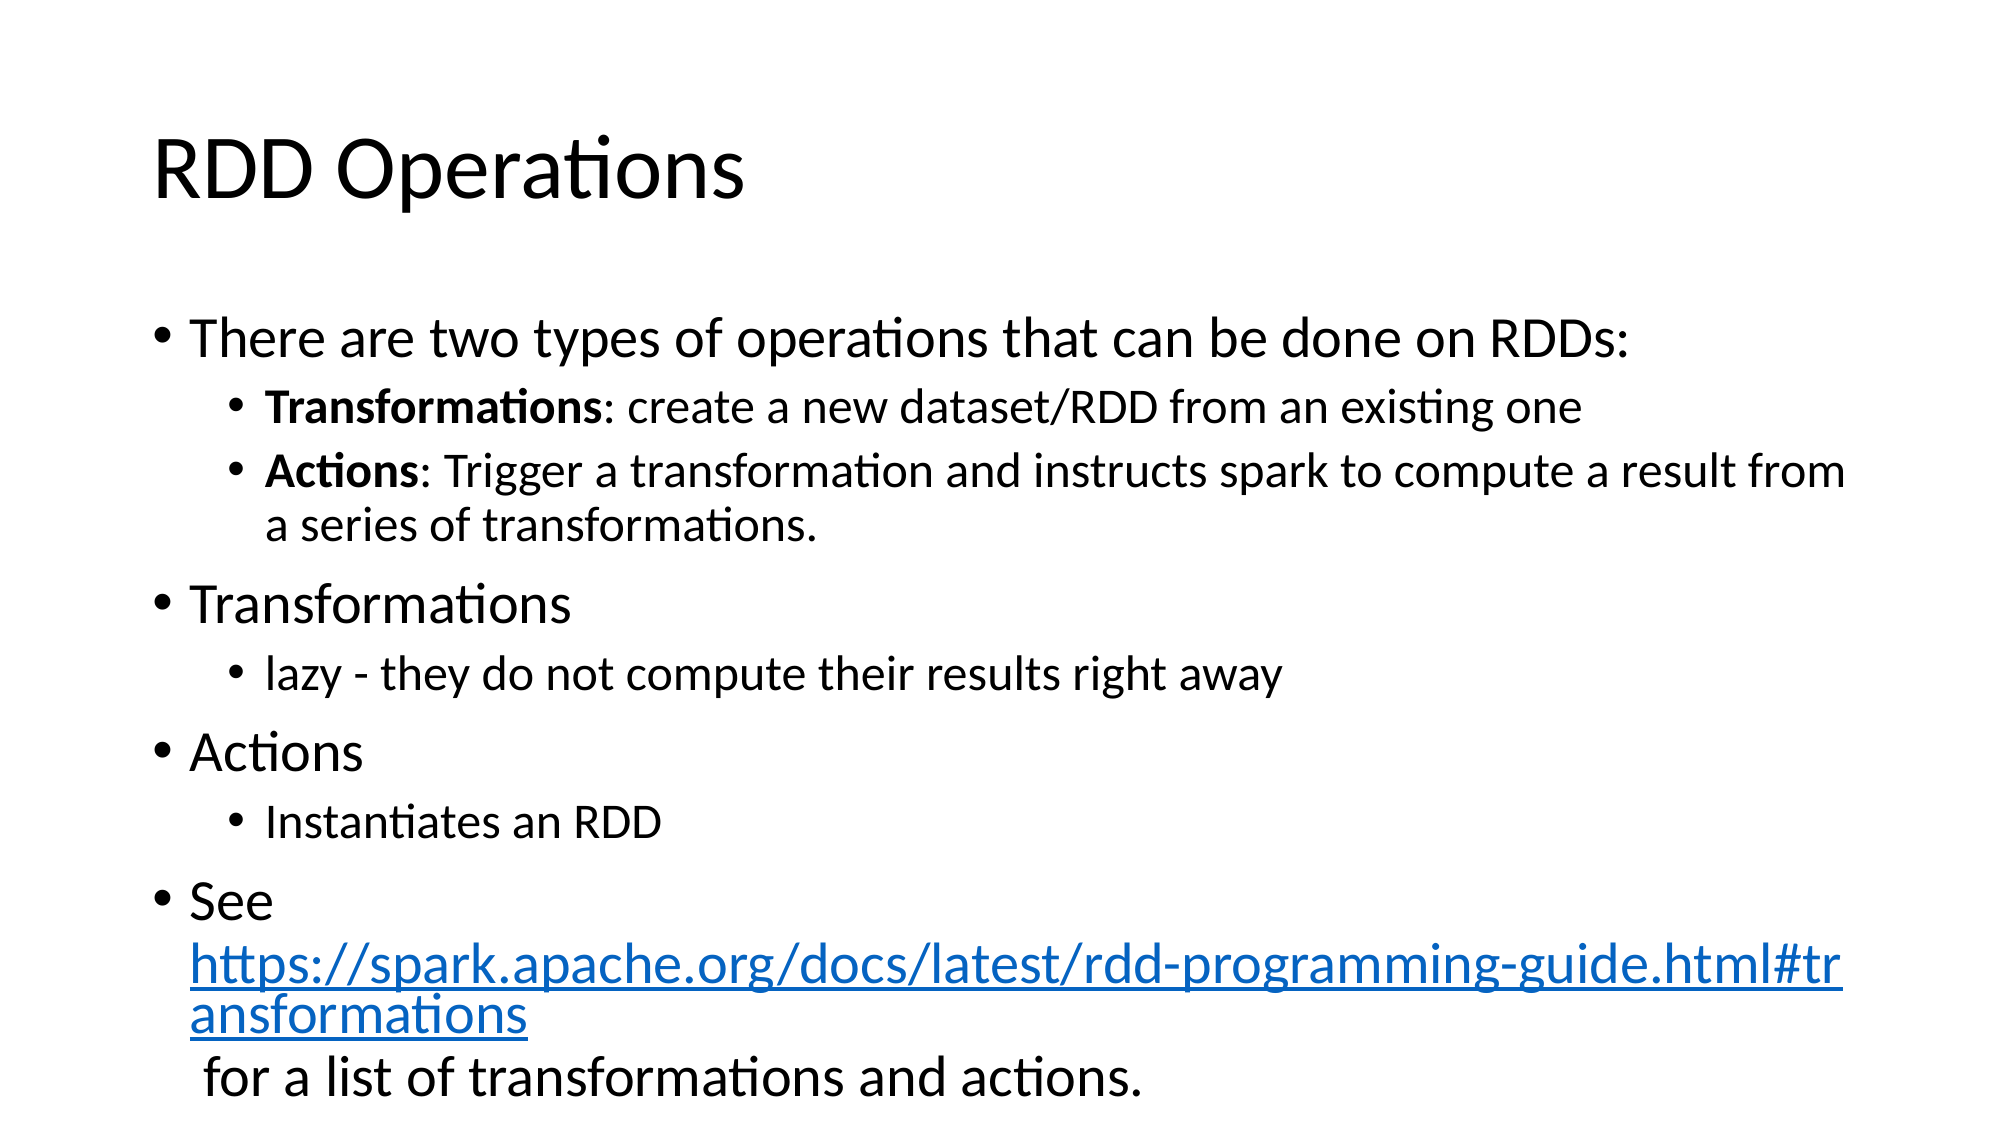

# RDD Operations
There are two types of operations that can be done on RDDs:
Transformations: create a new dataset/RDD from an existing one
Actions: Trigger a transformation and instructs spark to compute a result from a series of transformations.
Transformations
lazy - they do not compute their results right away
Actions
Instantiates an RDD
See https://spark.apache.org/docs/latest/rdd-programming-guide.html#transformations for a list of transformations and actions.